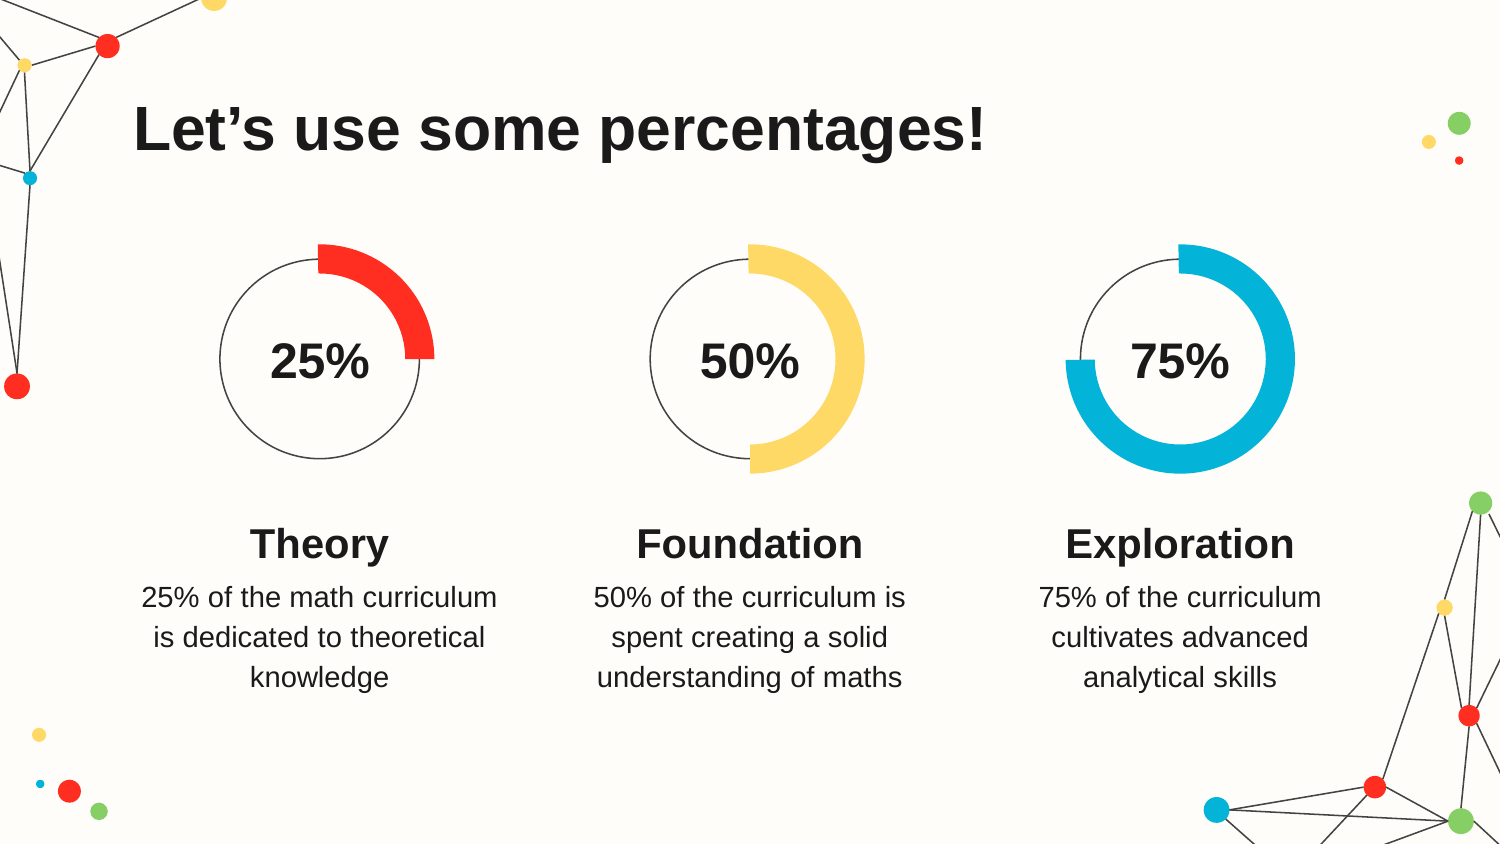

# Let’s use some percentages!

25%
50%
75%
Theory
Foundation
Exploration
25% of the math curriculum is dedicated to theoretical knowledge
50% of the curriculum is spent creating a solid understanding of maths
75% of the curriculum cultivates advanced analytical skills